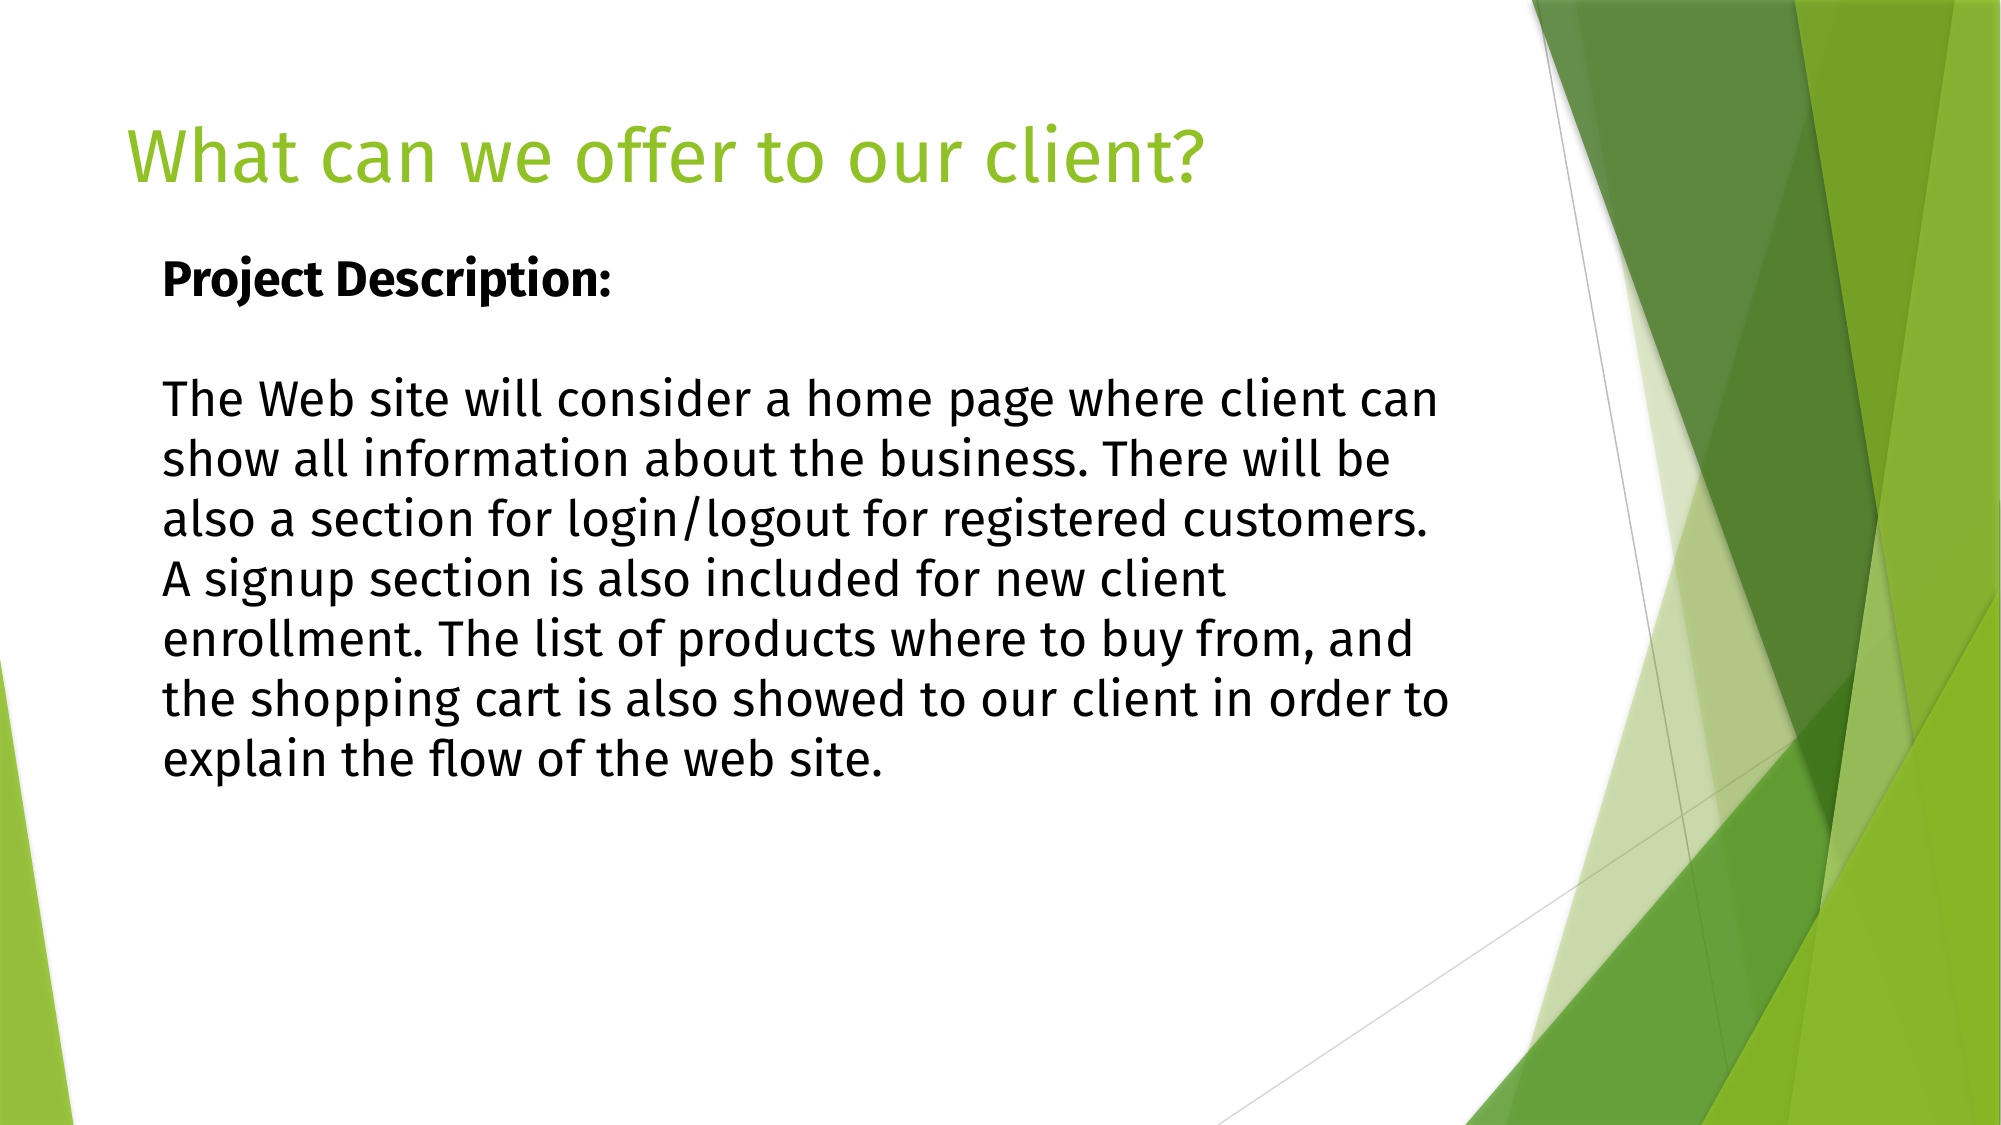

# What can we offer to our client?
Project Description:

The Web site will consider a home page where client can show all information about the business. There will be also a section for login/logout for registered customers. A signup section is also included for new client enrollment. The list of products where to buy from, and the shopping cart is also showed to our client in order to explain the flow of the web site.